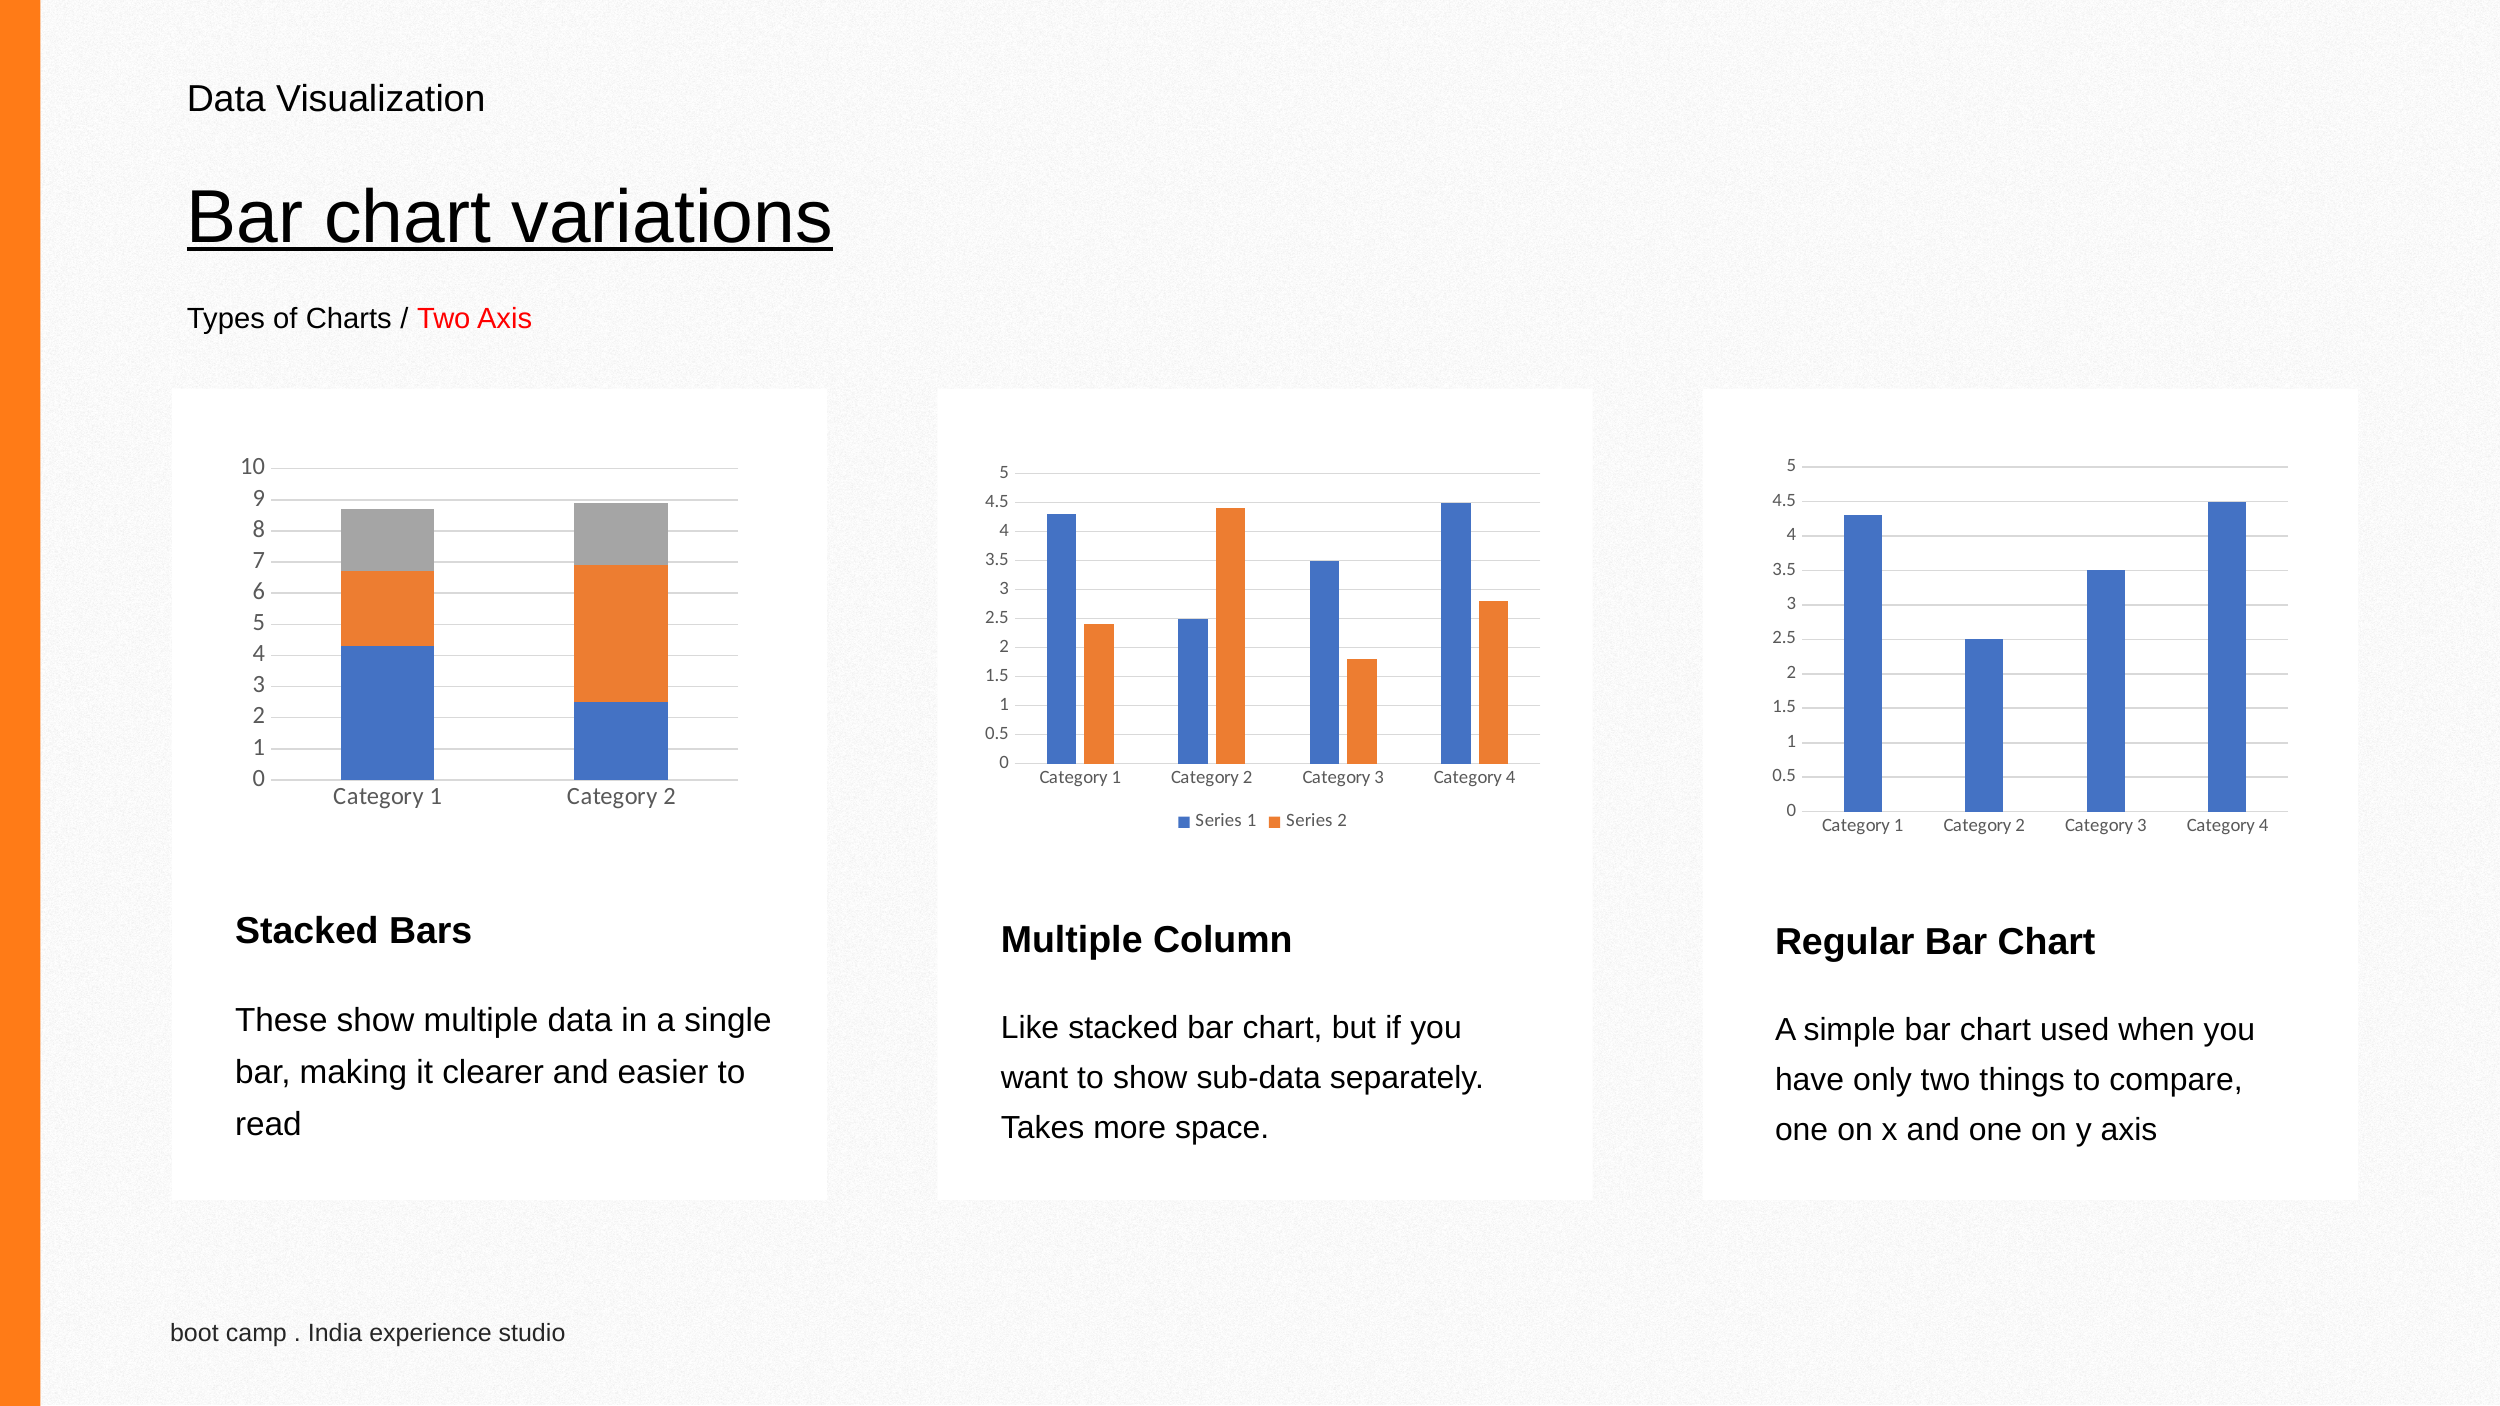

Data Visualization
# Bar chart variations
Types of Charts / Two Axis

### Chart

| Category | Series 1 | Series 2 | Series 3 |
|---|---|---|---|
| Category 1 | 4.3 | 2.4 | 2.0 |
| Category 2 | 2.5 | 4.4 | 2.0 |

### Chart

| Category | Series 1 |
|---|---|
| Category 1 | 4.3 |
| Category 2 | 2.5 |
| Category 3 | 3.5 |
| Category 4 | 4.5 |

### Chart

| Category | Series 1 | Series 2 |
|---|---|---|
| Category 1 | 4.3 | 2.4 |
| Category 2 | 2.5 | 4.4 |
| Category 3 | 3.5 | 1.8 |
| Category 4 | 4.5 | 2.8 |
Stacked Bars
Multiple Column
Regular Bar Chart
These show multiple data in a single bar, making it clearer and easier to read
Like stacked bar chart, but if you want to show sub-data separately. Takes more space.
A simple bar chart used when you have only two things to compare, one on x and one on y axis